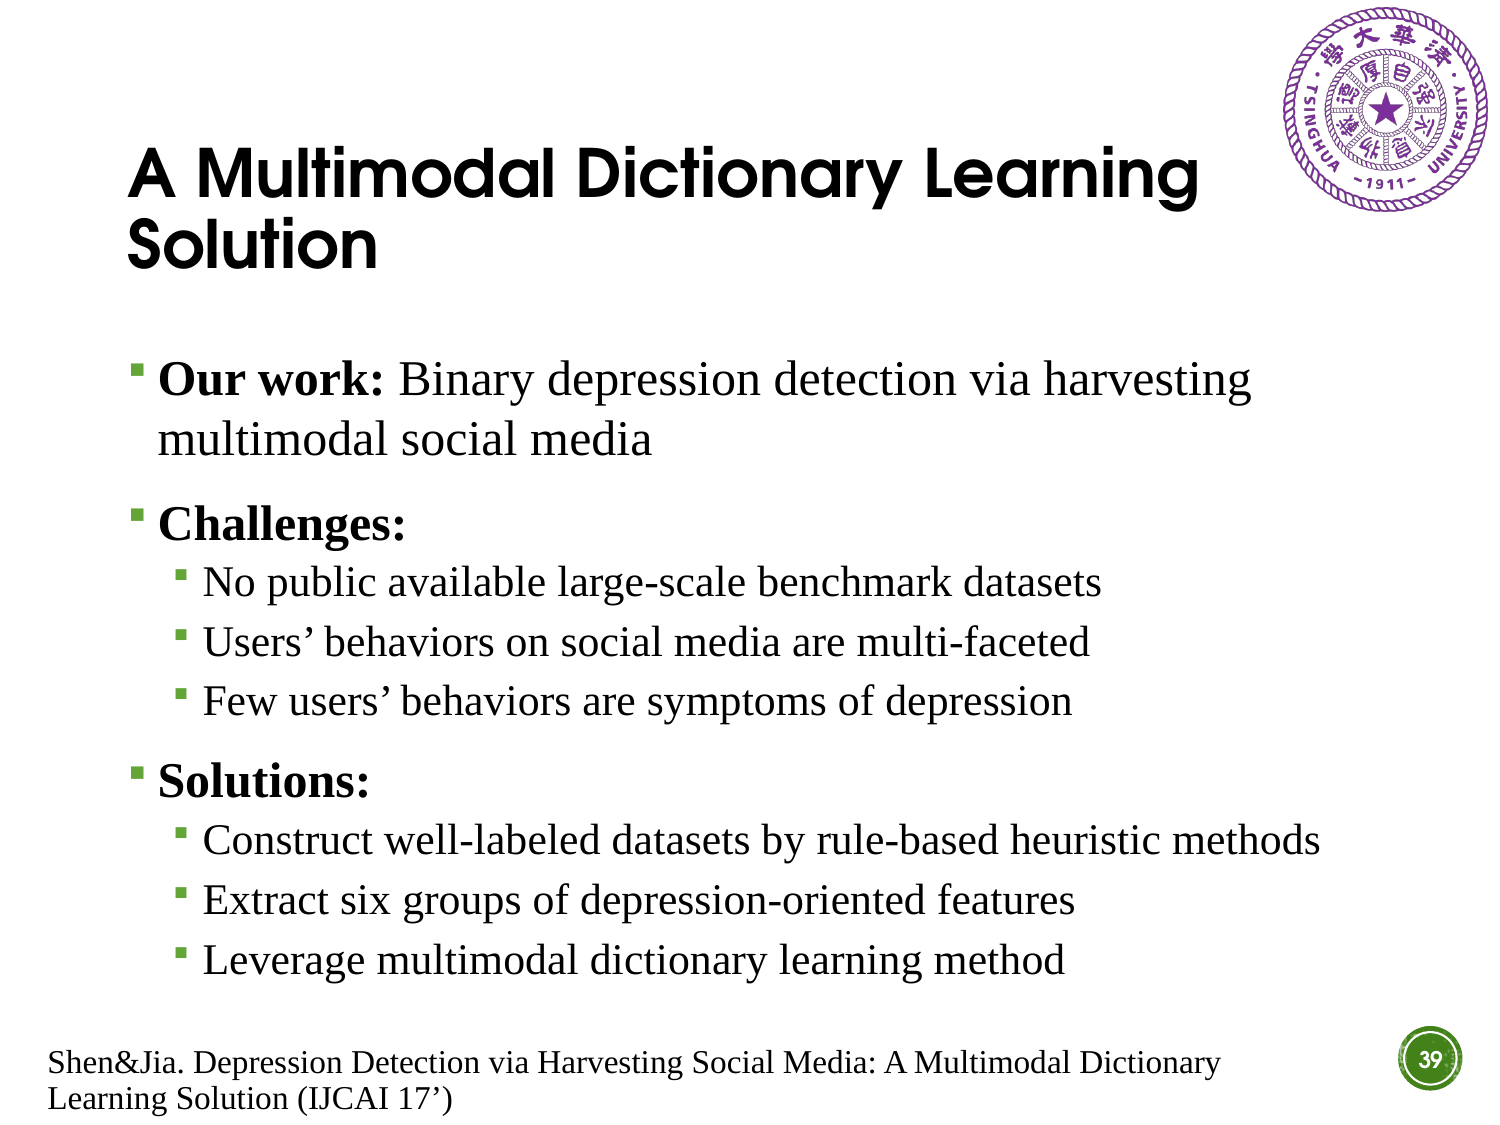

# A Multimodal Dictionary Learning Solution
Our work: Binary depression detection via harvesting multimodal social media
Challenges:
No public available large-scale benchmark datasets
Users’ behaviors on social media are multi-faceted
Few users’ behaviors are symptoms of depression
Solutions:
Construct well-labeled datasets by rule-based heuristic methods
Extract six groups of depression-oriented features
Leverage multimodal dictionary learning method

39
Shen&Jia. Depression Detection via Harvesting Social Media: A Multimodal Dictionary Learning Solution (IJCAI 17’)